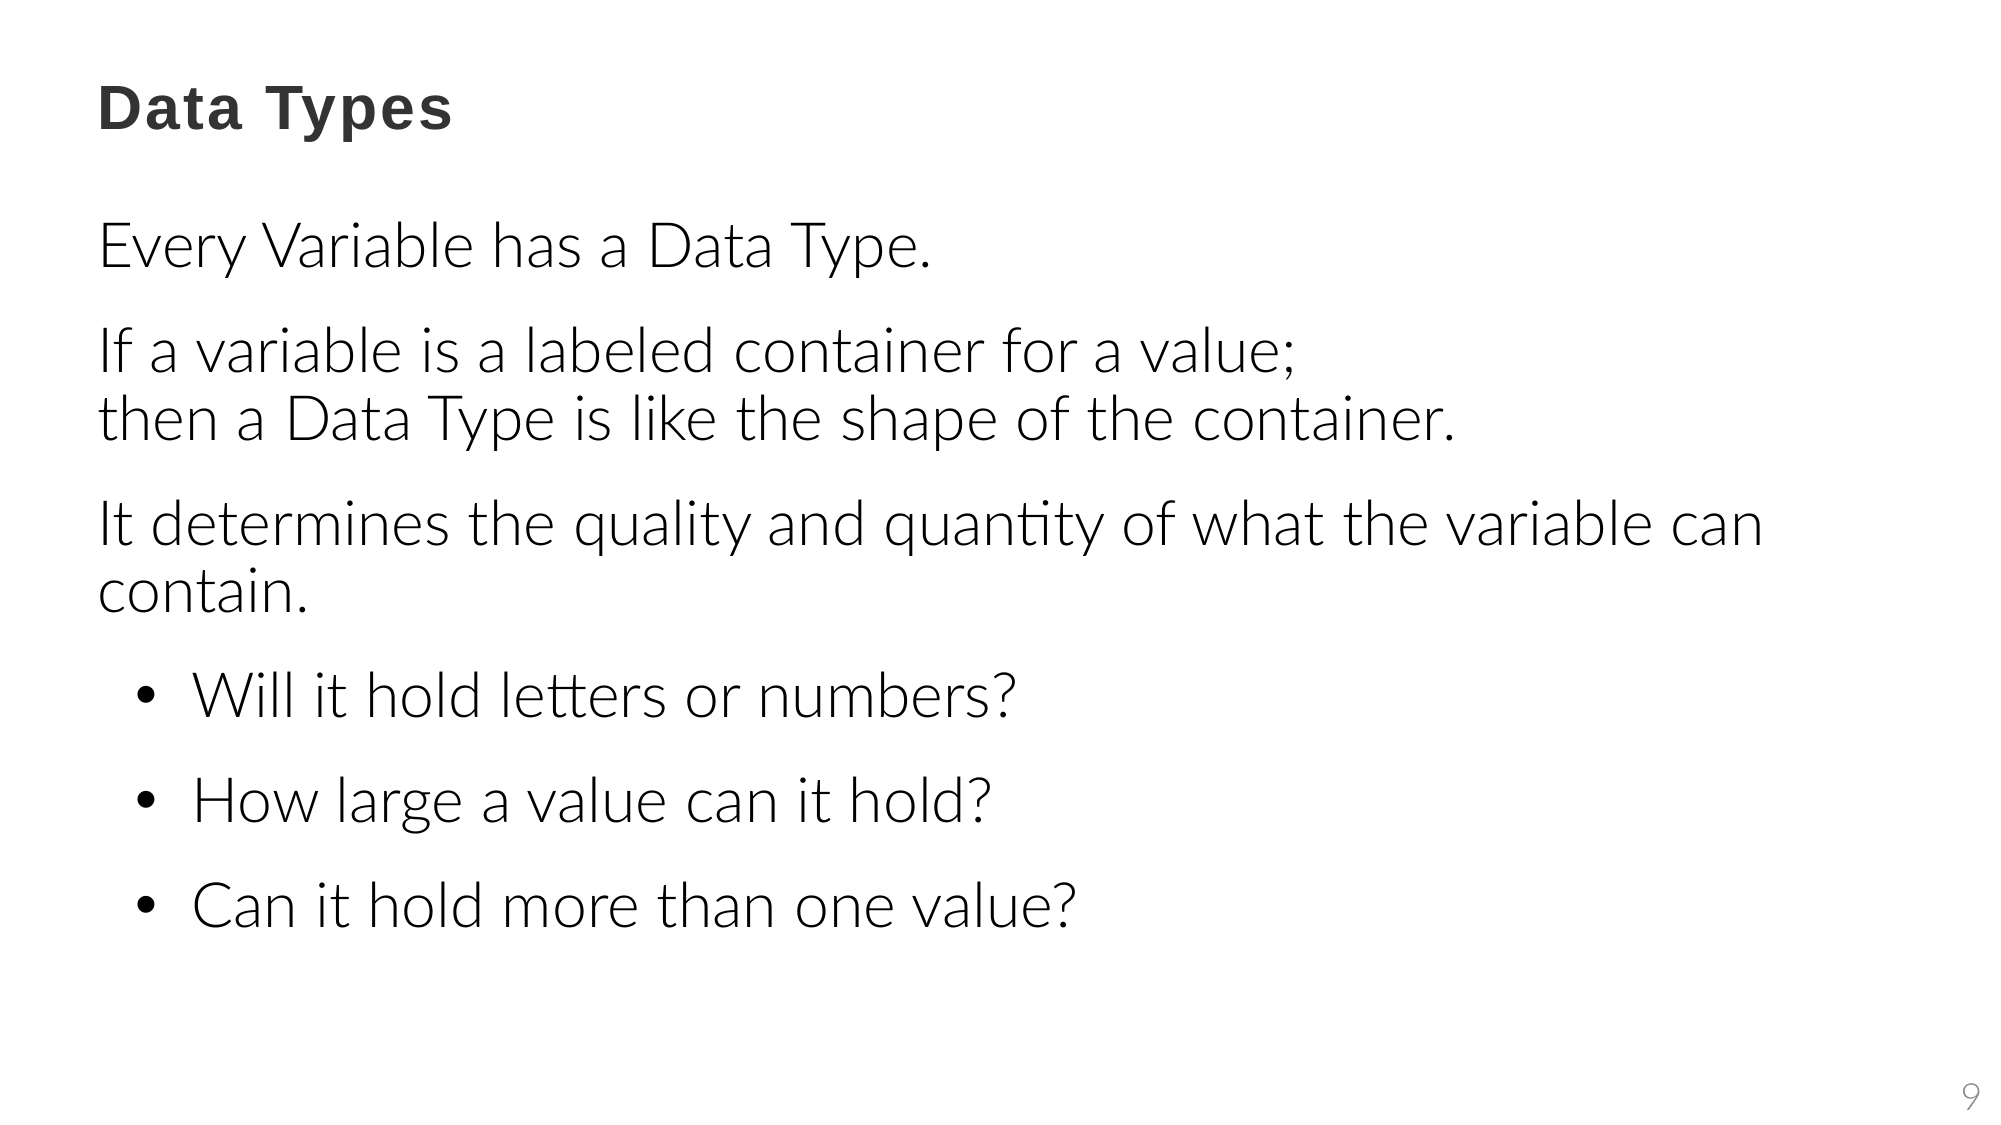

# Data Types

Every Variable has a Data Type.
If a variable is a labeled container for a value;
then a Data Type is like the shape of the container.
It determines the quality and quantity of what the variable can contain.
Will it hold letters or numbers?
How large a value can it hold?
Can it hold more than one value?

9